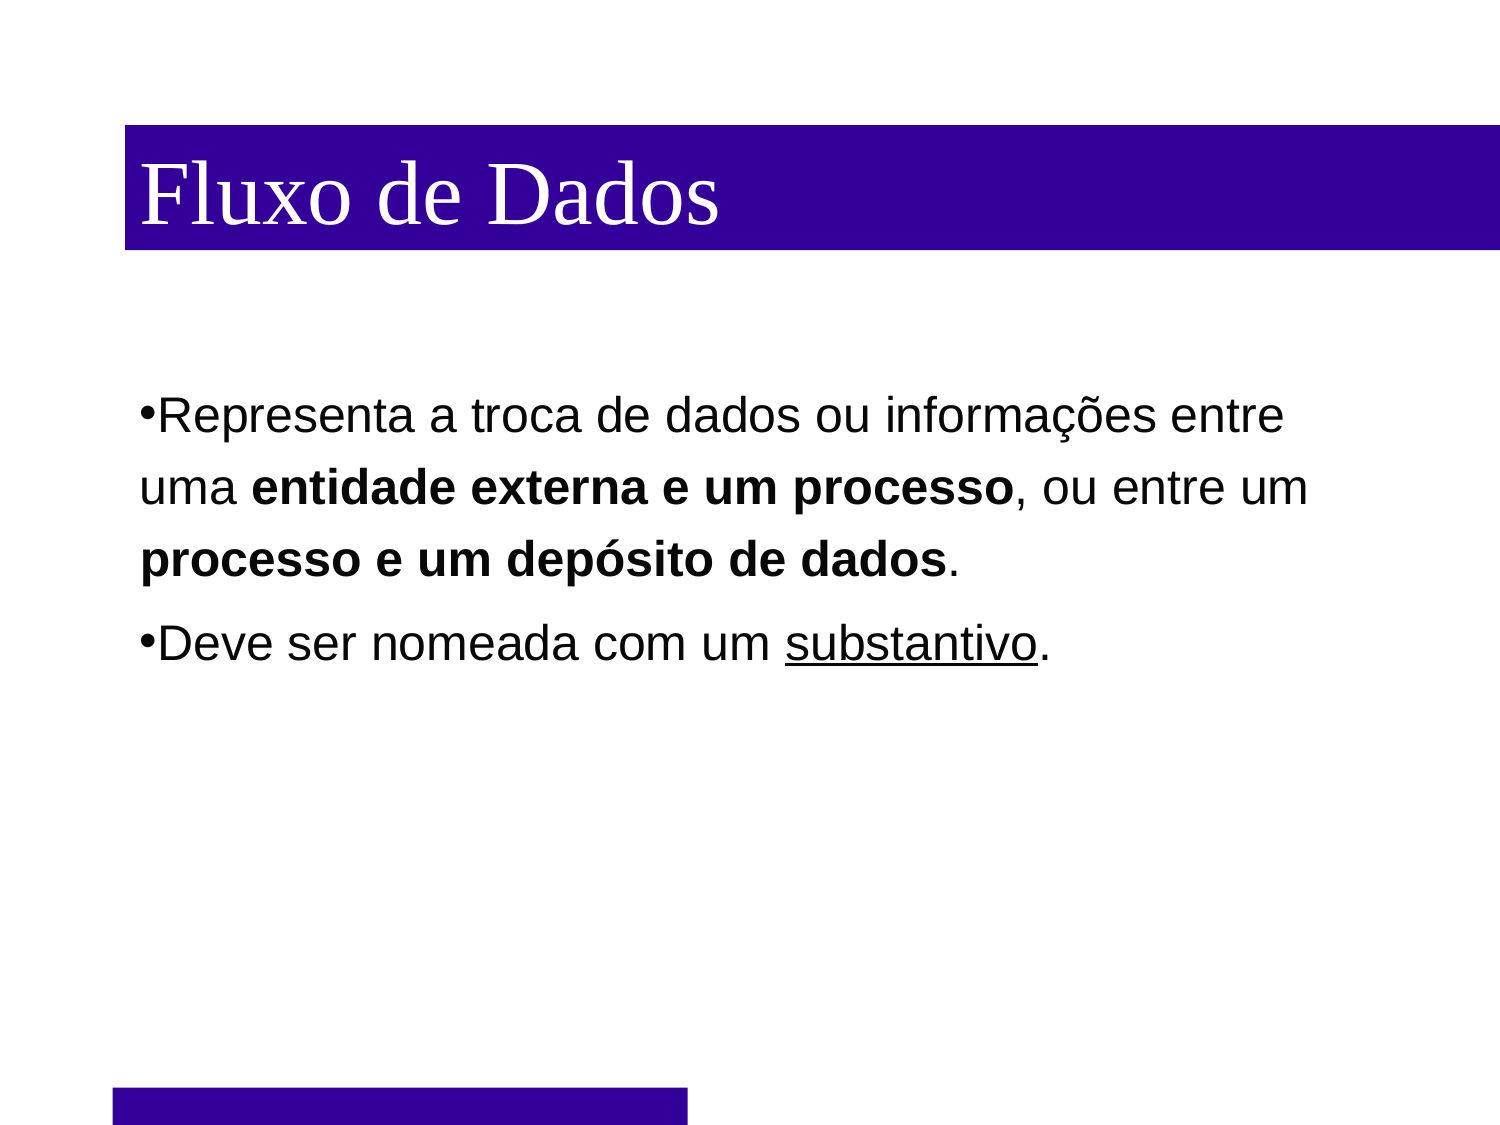

Fluxo de Dados
Representa a troca de dados ou informações entre uma entidade externa e um processo, ou entre um processo e um depósito de dados.
Deve ser nomeada com um substantivo.